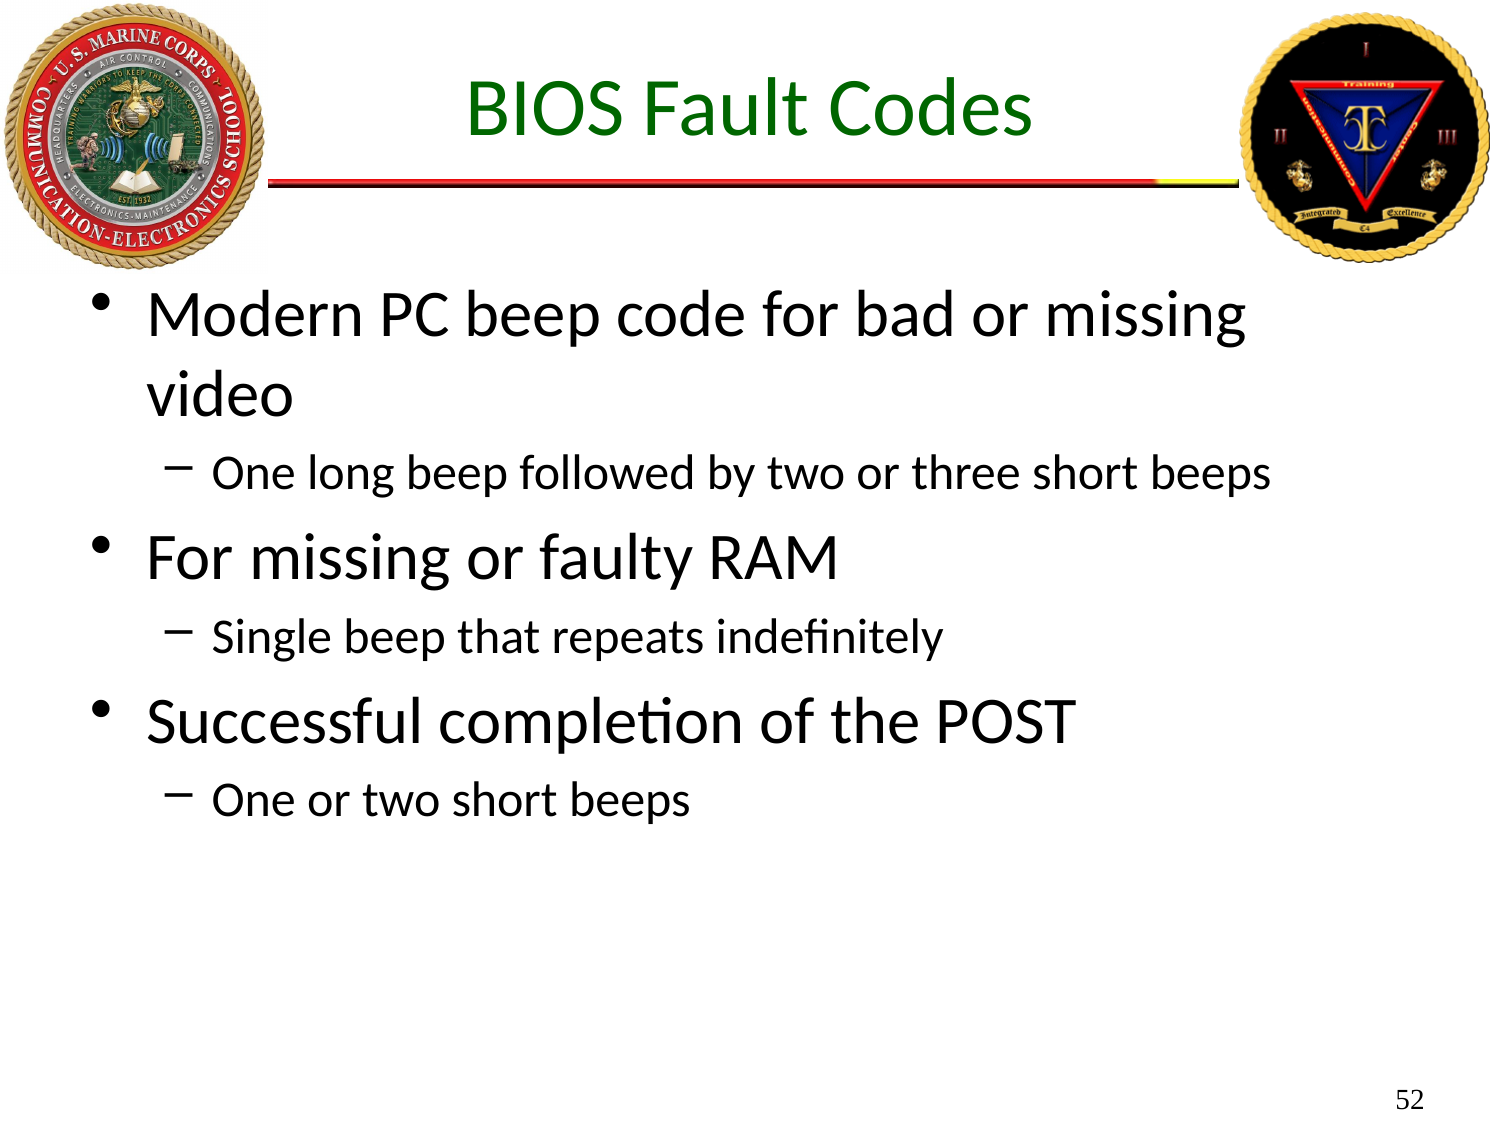

# BIOS Fault Codes
Modern PC beep code for bad or missing video
One long beep followed by two or three short beeps
For missing or faulty RAM
Single beep that repeats indefinitely
Successful completion of the POST
One or two short beeps